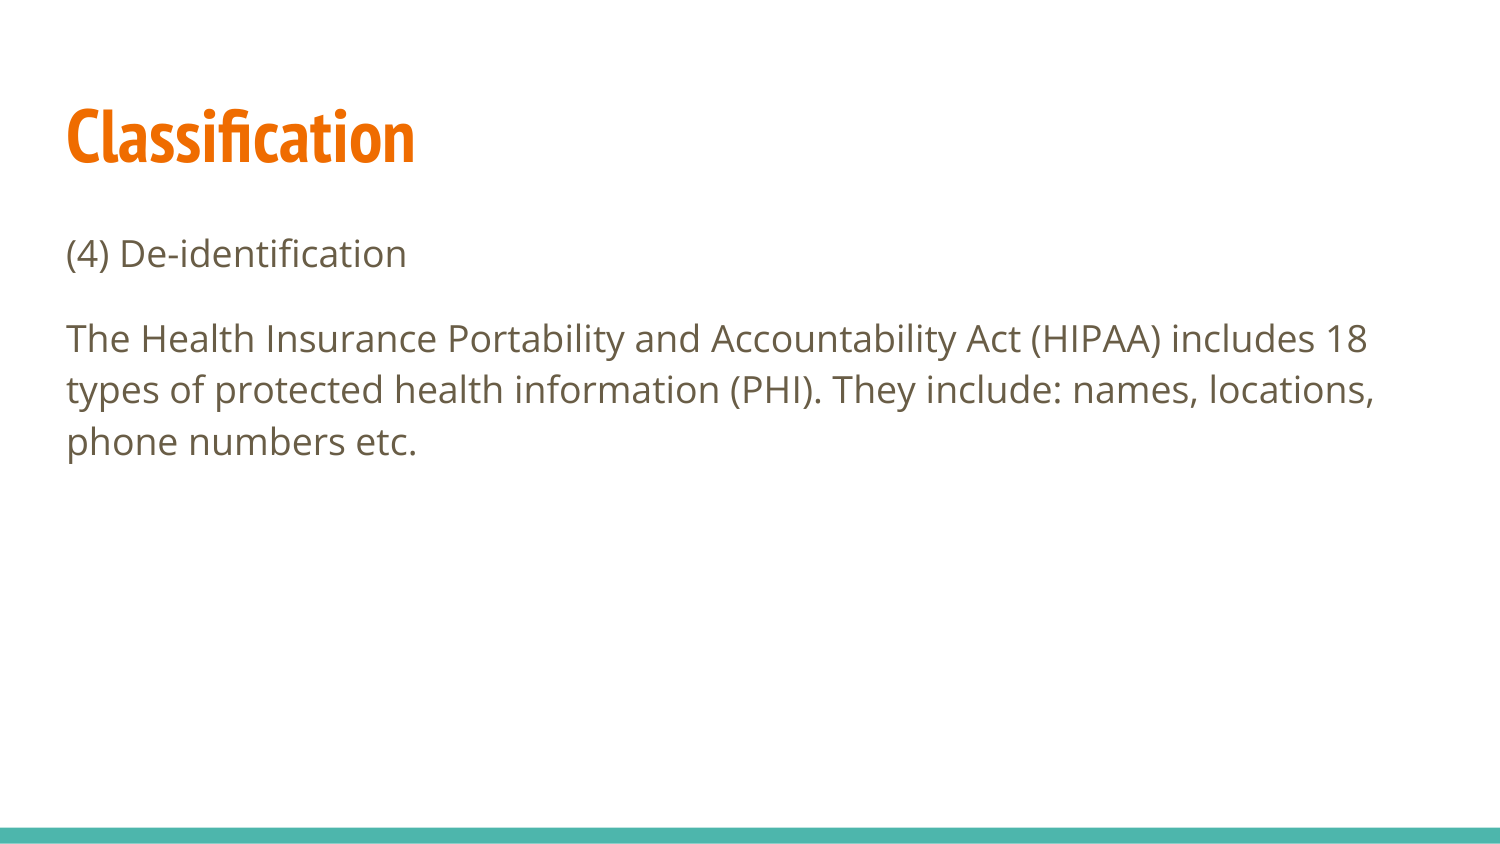

# Classification
(4) De-identification
The Health Insurance Portability and Accountability Act (HIPAA) includes 18 types of protected health information (PHI). They include: names, locations, phone numbers etc.